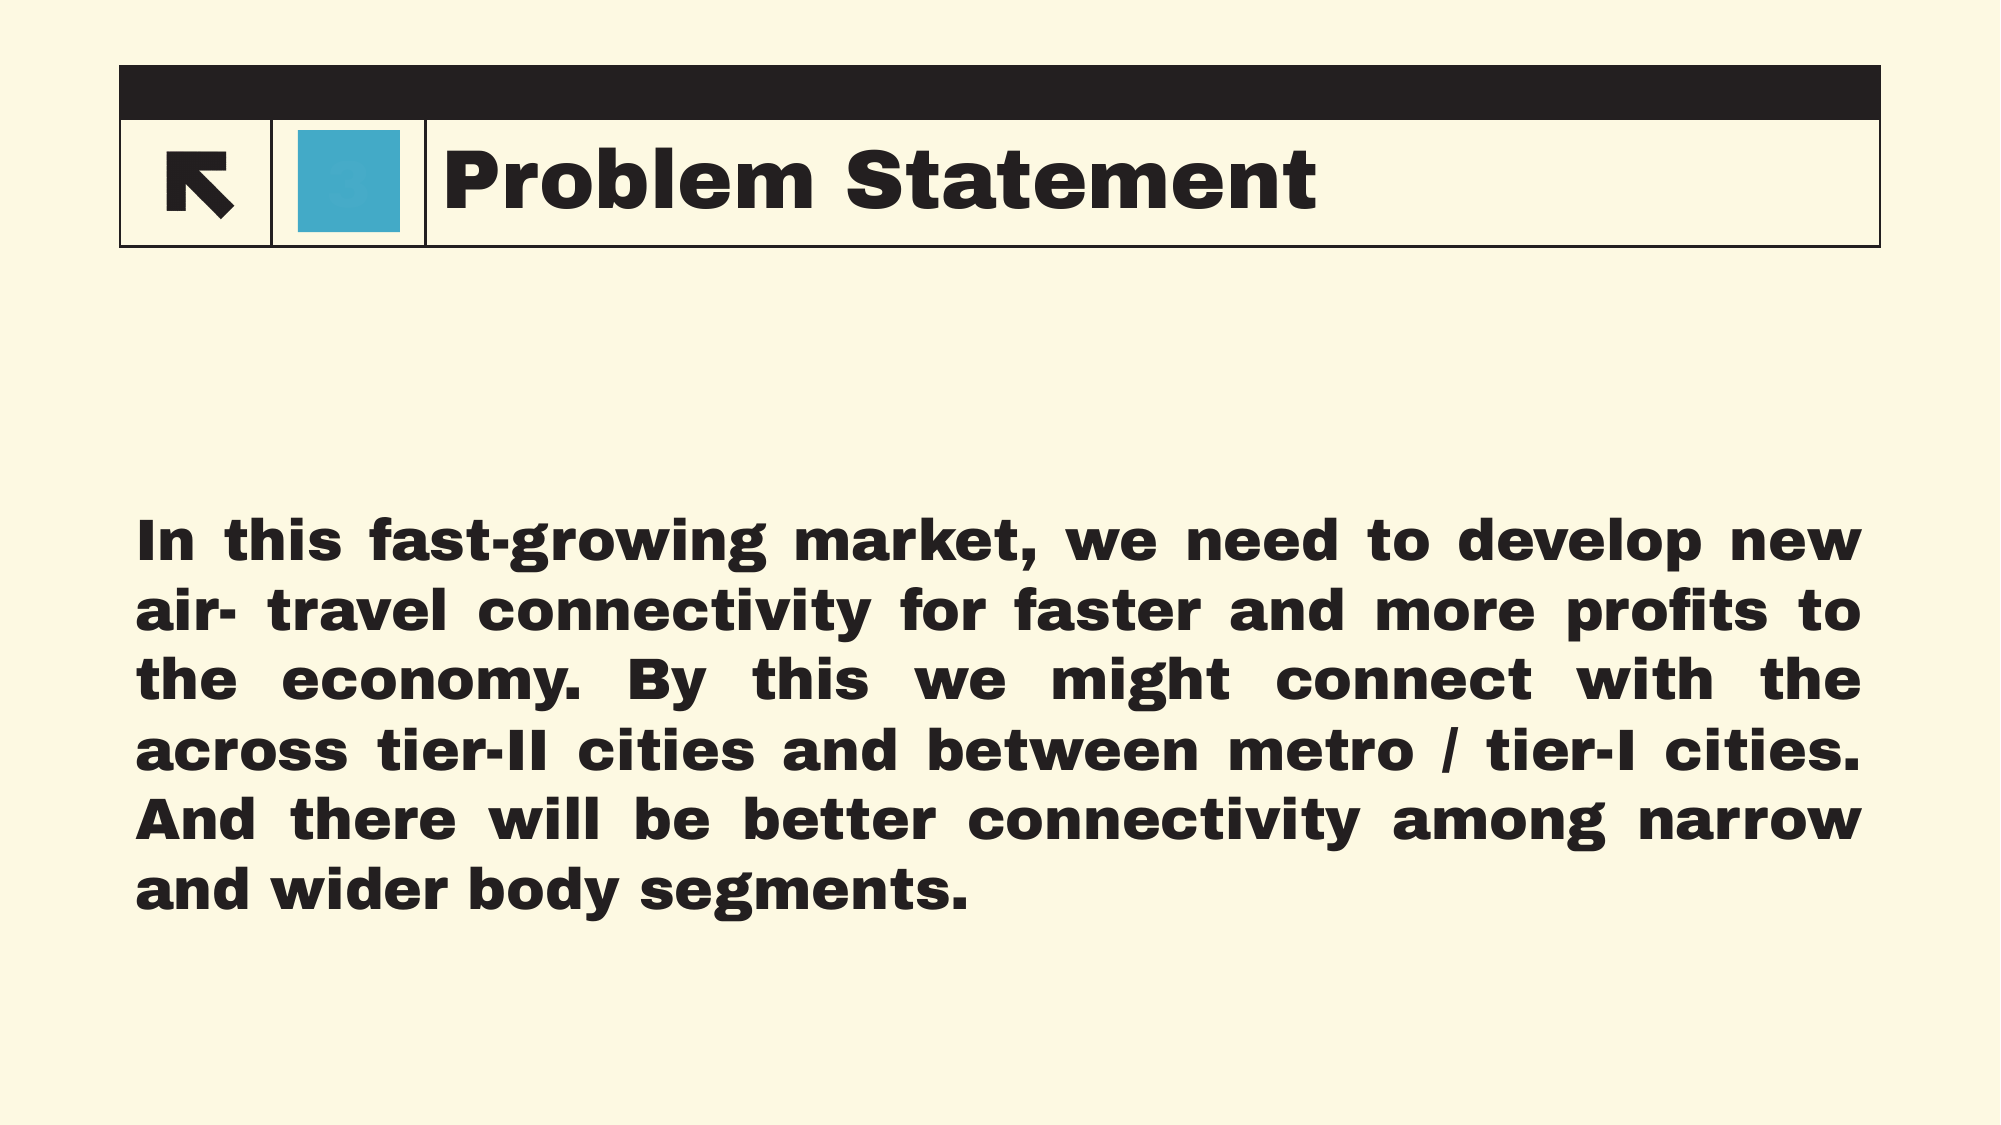

# Problem Statement
3
8

In this fast-growing market, we need to develop new air- travel connectivity for faster and more profits to the economy. By this we might connect with the across tier-II cities and between metro / tier-I cities. And there will be better connectivity among narrow and wider body segments.